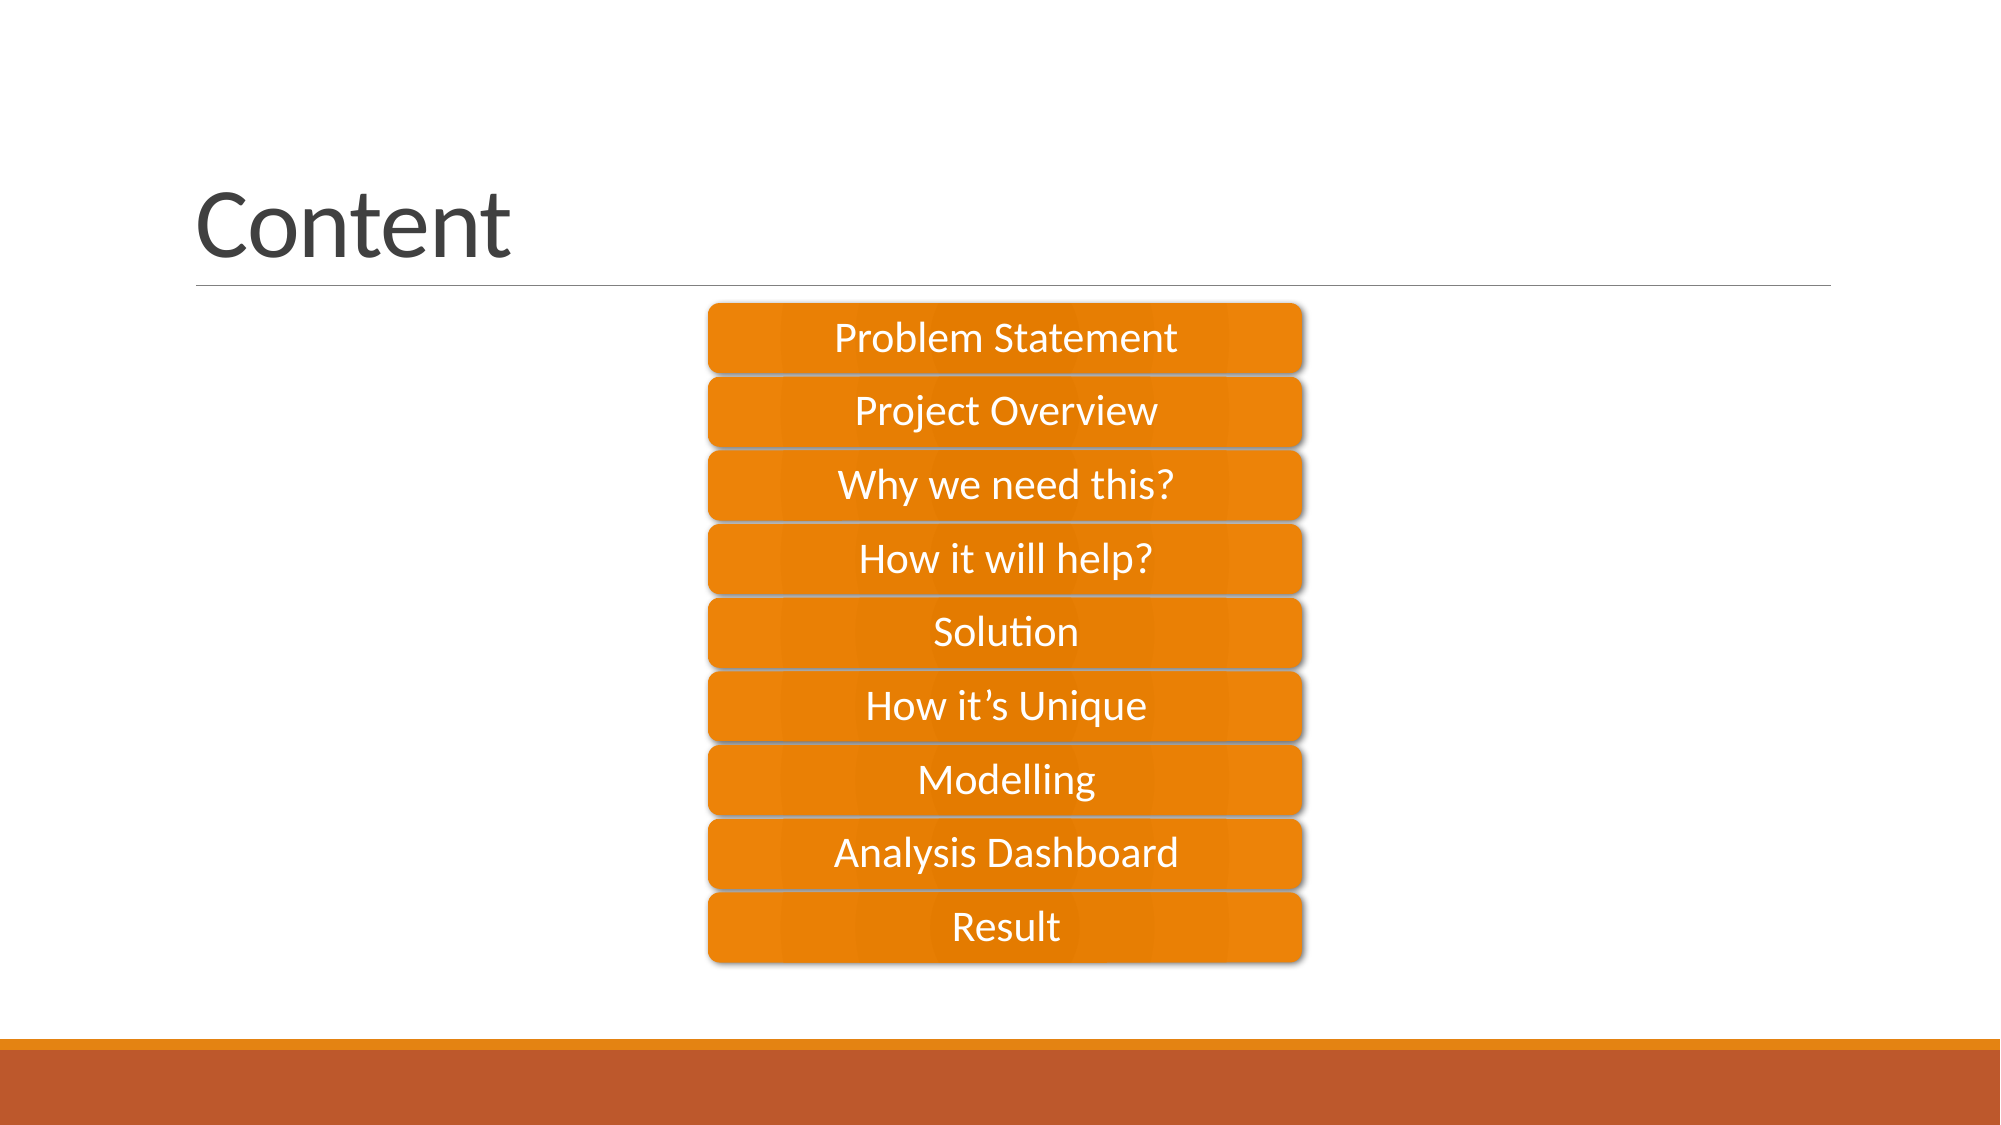

# Content
Problem Statement
Project Overview
Why we need this?
How it will help?
Solution
How it’s Unique
Modelling
Analysis Dashboard
Result